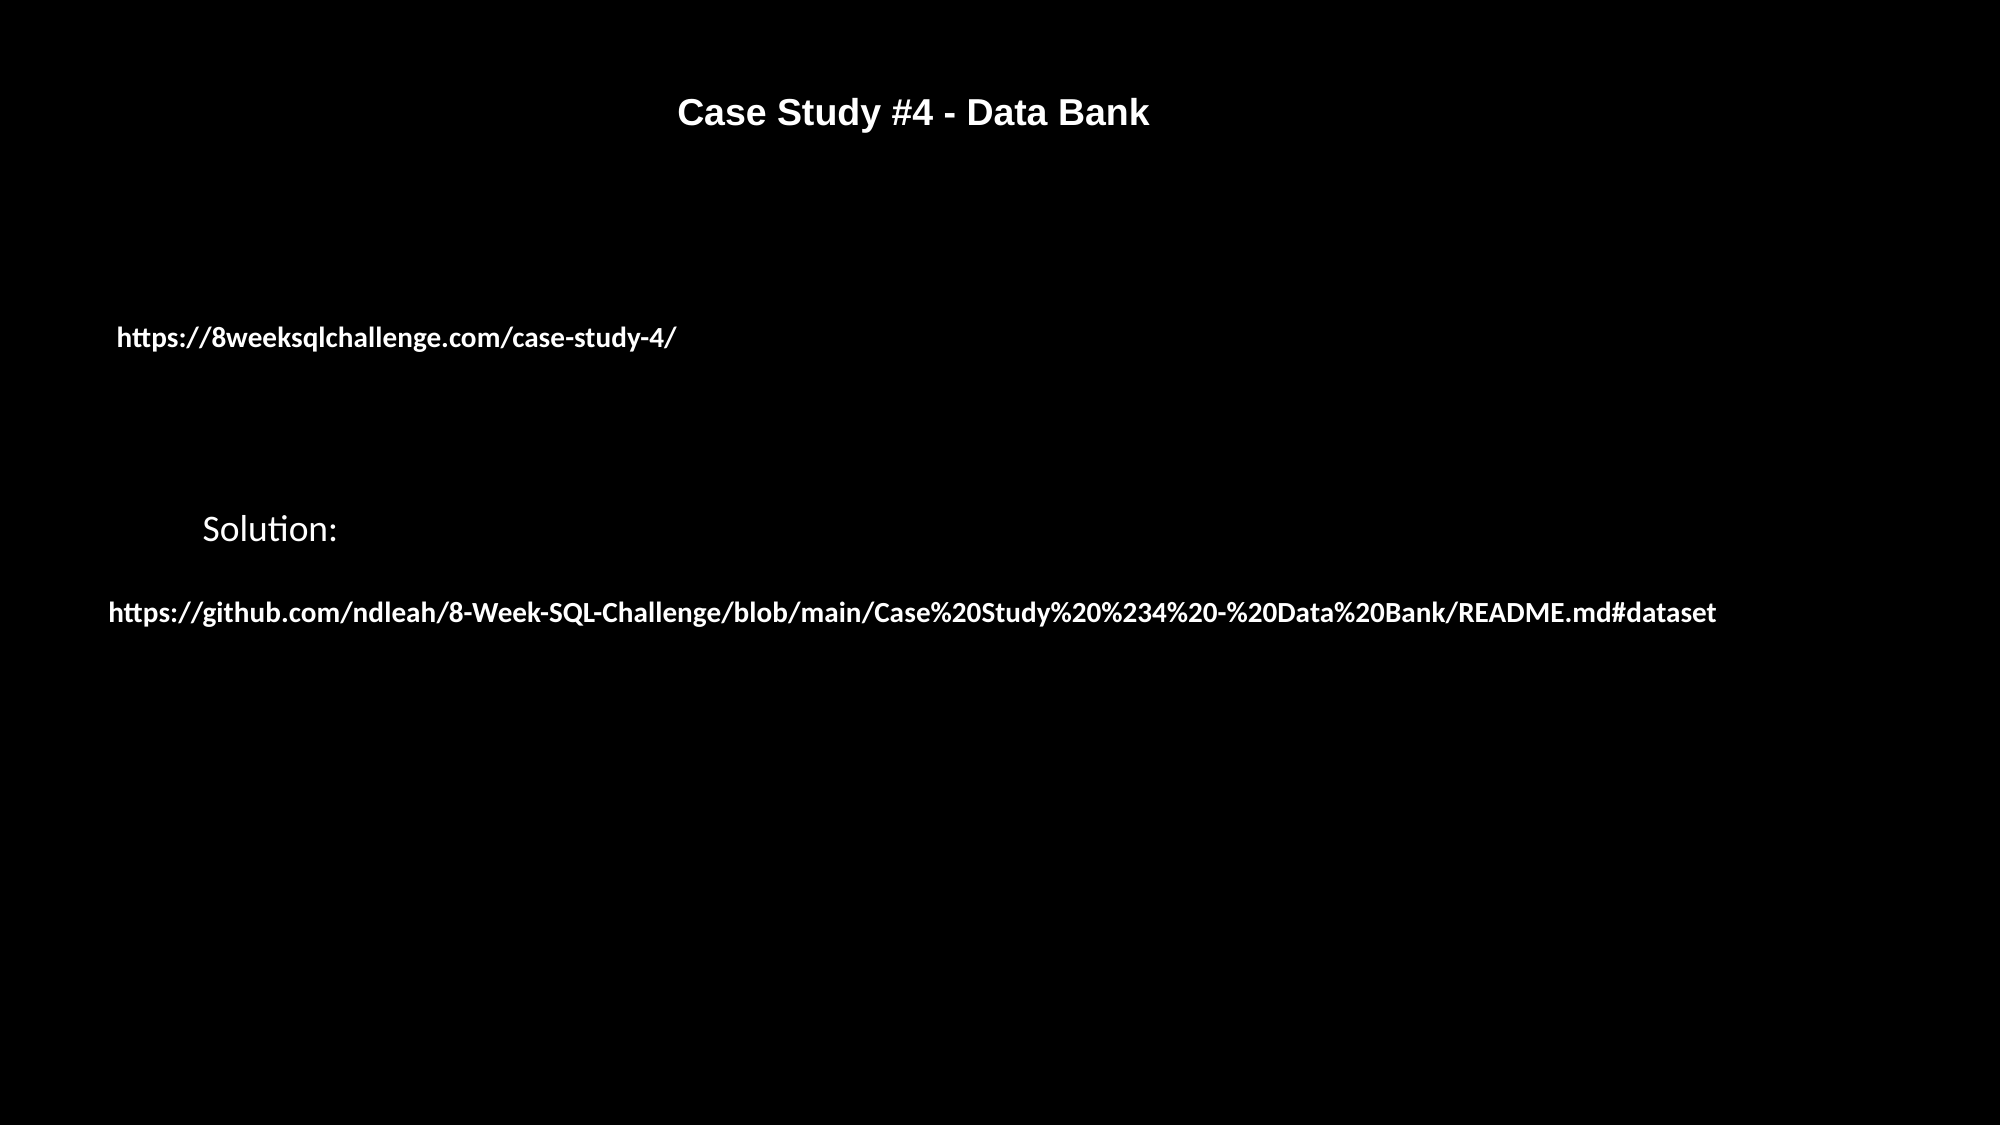

Case Study #4 - Data Bank

https://8weeksqlchallenge.com/case-study-4/
Solution:
https://github.com/ndleah/8-Week-SQL-Challenge/blob/main/Case%20Study%20%234%20-%20Data%20Bank/README.md#dataset